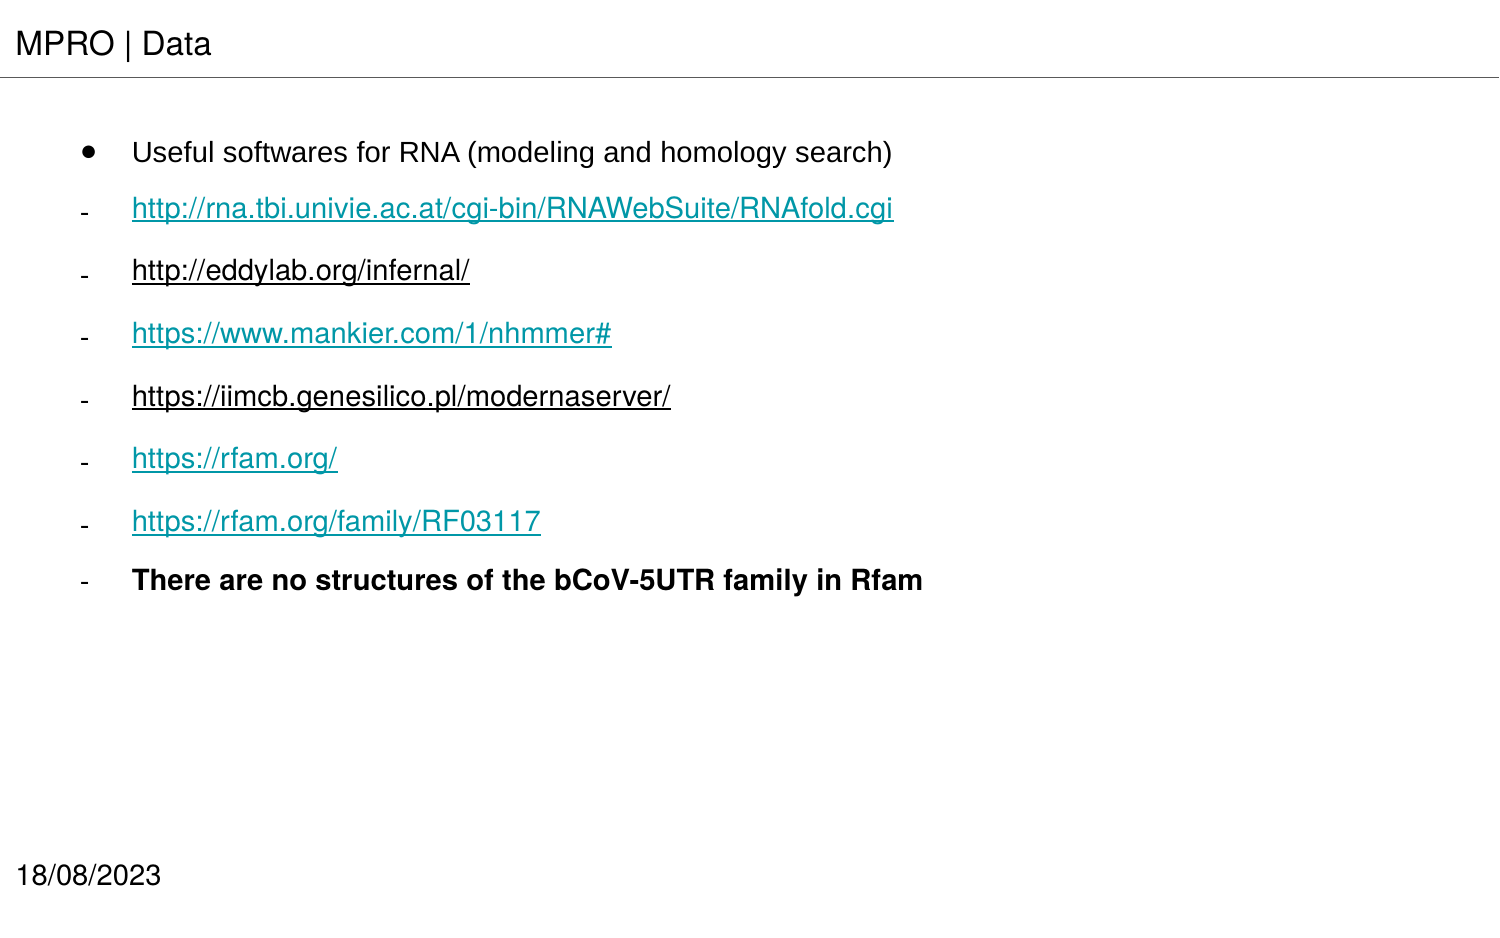

MPRO | Data
Useful softwares for RNA (modeling and homology search)
http://rna.tbi.univie.ac.at/cgi-bin/RNAWebSuite/RNAfold.cgi
http://eddylab.org/infernal/
https://www.mankier.com/1/nhmmer#
https://iimcb.genesilico.pl/modernaserver/
https://rfam.org/
https://rfam.org/family/RF03117
There are no structures of the bCoV-5UTR family in Rfam
18/08/2023